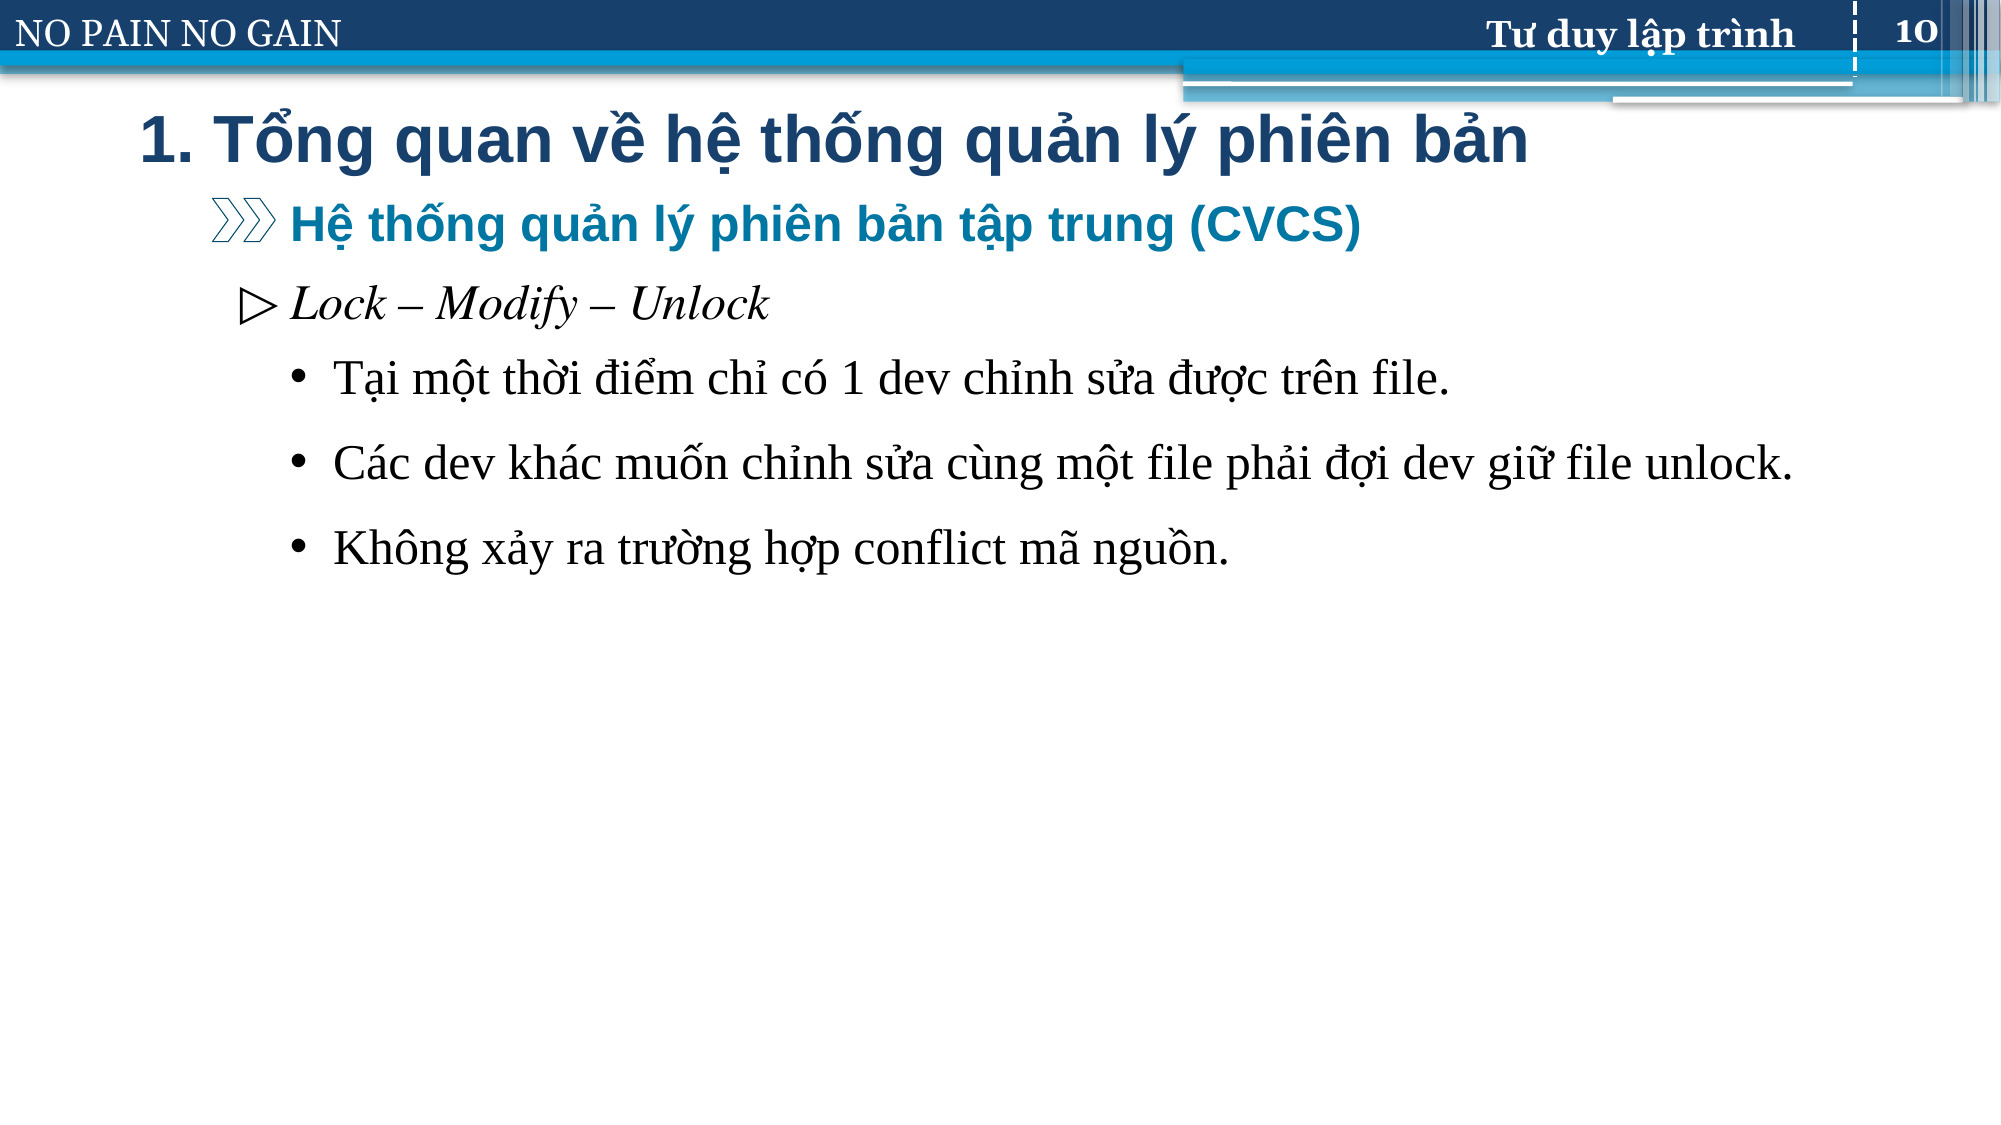

10
# 1. Tổng quan về hệ thống quản lý phiên bản
Hệ thống quản lý phiên bản tập trung (CVCS)

▷ Lock – Modify – Unlock
Tại một thời điểm chỉ có 1 dev chỉnh sửa được trên file.
Các dev khác muốn chỉnh sửa cùng một file phải đợi dev giữ file unlock.
Không xảy ra trường hợp conflict mã nguồn.